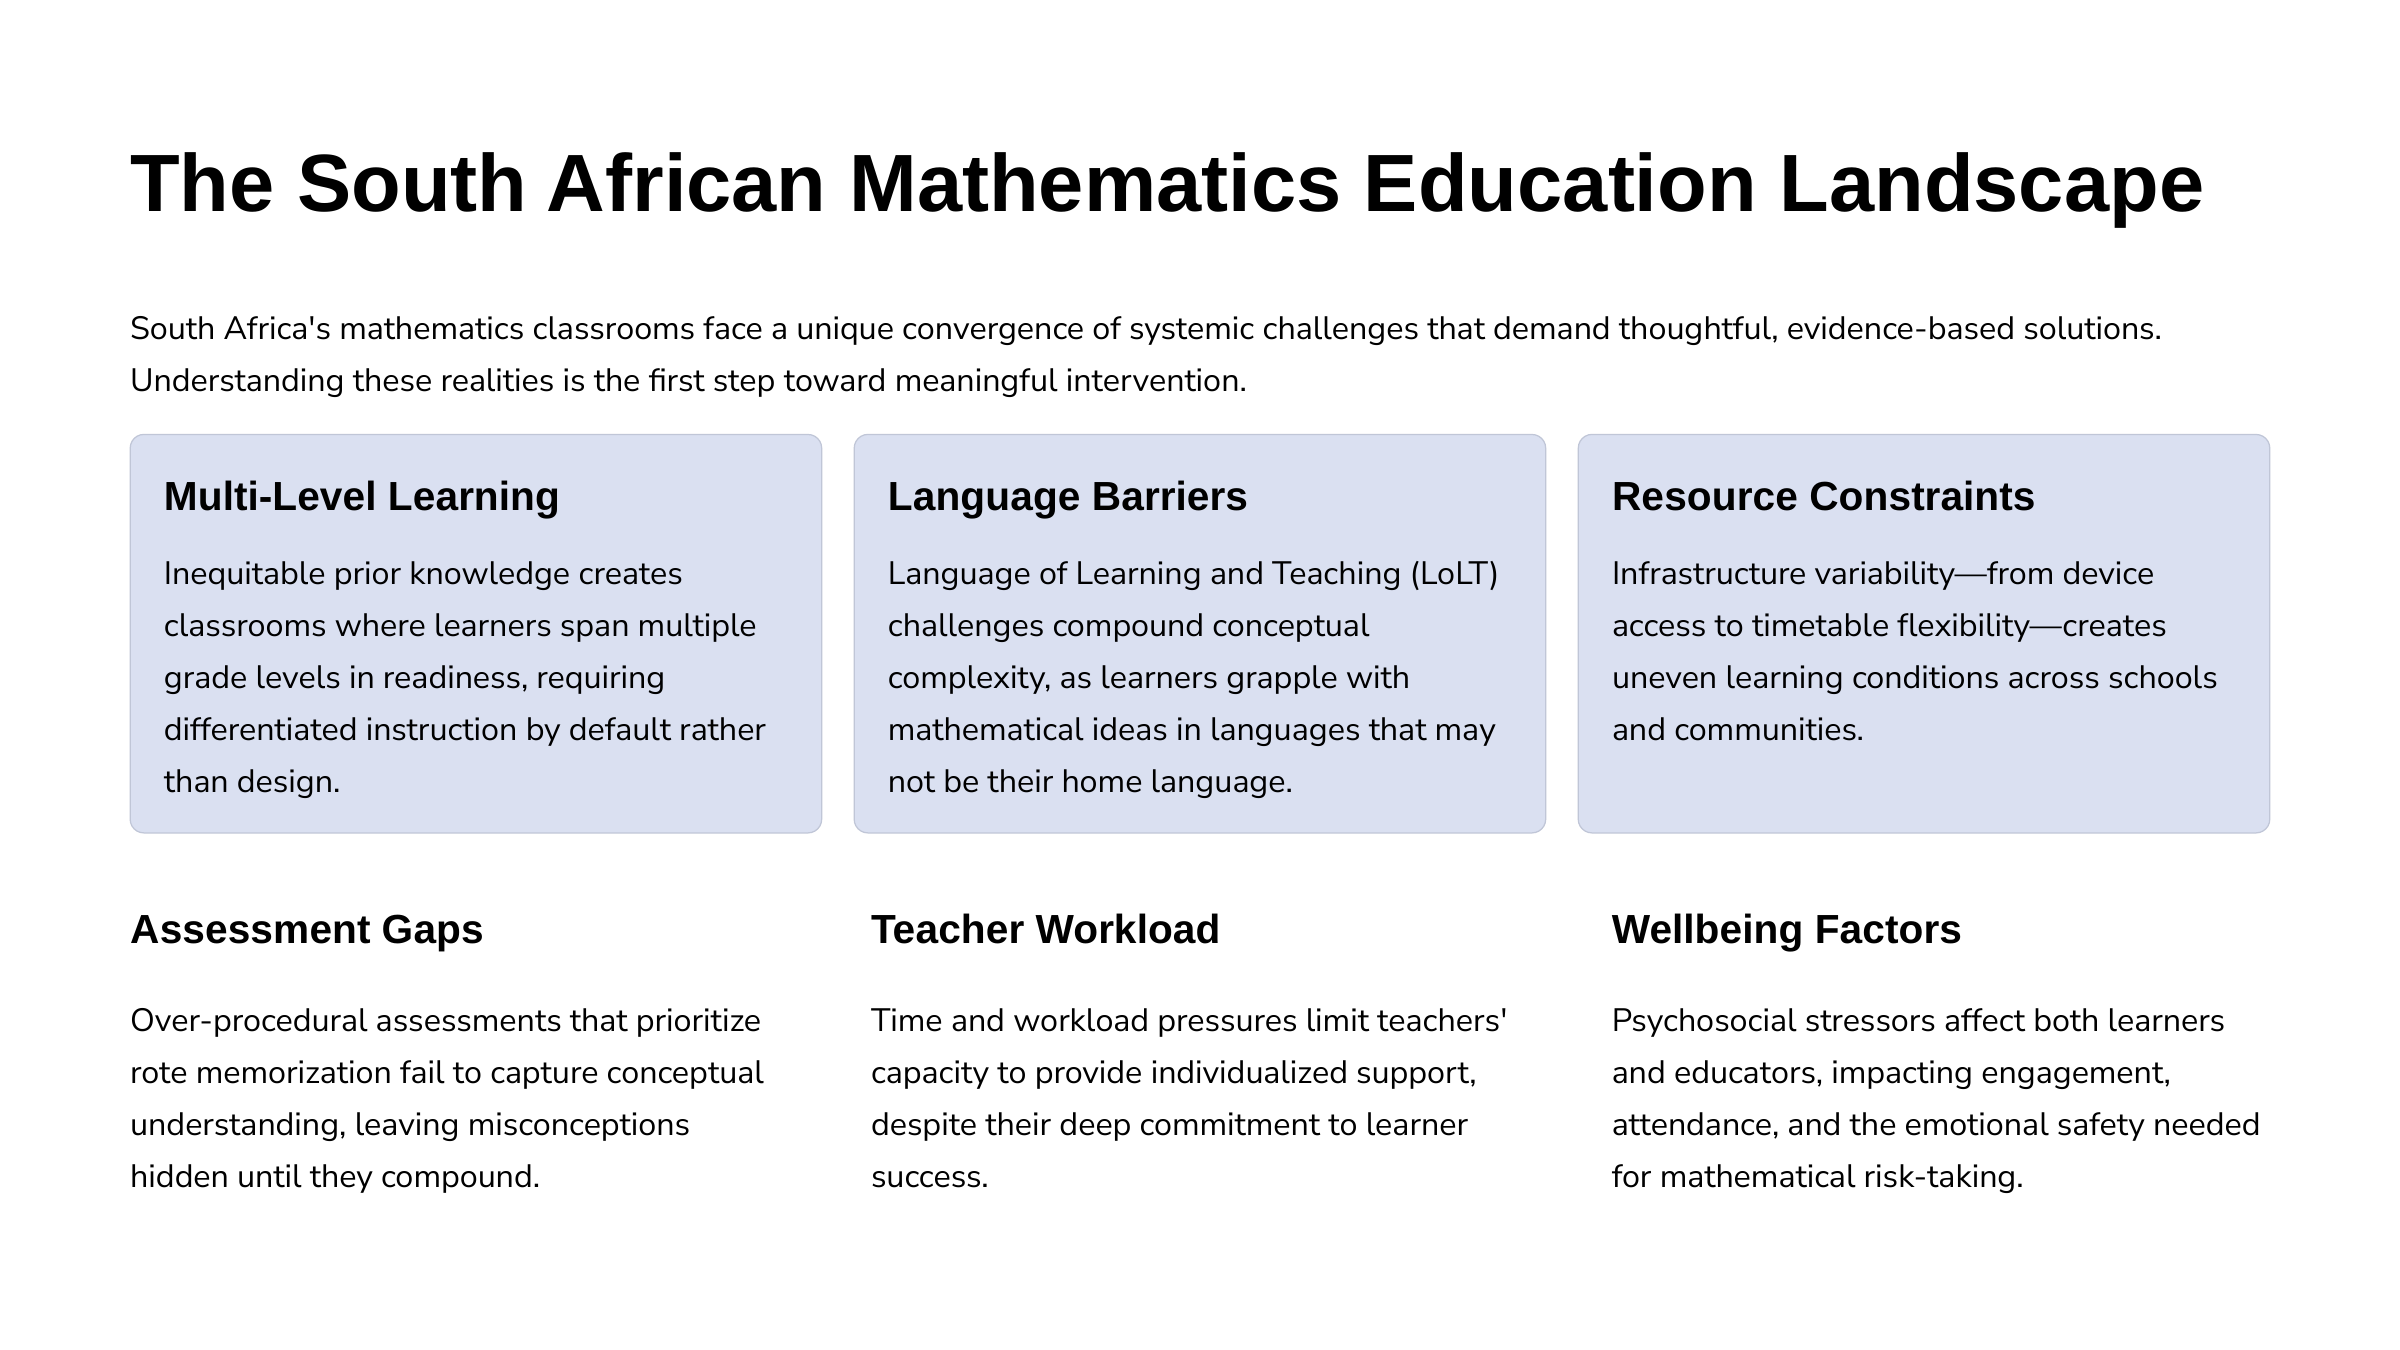

The South African Mathematics Education Landscape
South Africa's mathematics classrooms face a unique convergence of systemic challenges that demand thoughtful, evidence-based solutions. Understanding these realities is the first step toward meaningful intervention.

Multi-Level Learning
Language Barriers
Resource Constraints
Inequitable prior knowledge creates classrooms where learners span multiple grade levels in readiness, requiring differentiated instruction by default rather than design.
Language of Learning and Teaching (LoLT) challenges compound conceptual complexity, as learners grapple with mathematical ideas in languages that may not be their home language.
Infrastructure variability—from device access to timetable flexibility—creates uneven learning conditions across schools and communities.
Assessment Gaps
Teacher Workload
Wellbeing Factors
Over-procedural assessments that prioritize rote memorization fail to capture conceptual understanding, leaving misconceptions hidden until they compound.
Time and workload pressures limit teachers' capacity to provide individualized support, despite their deep commitment to learner success.
Psychosocial stressors affect both learners and educators, impacting engagement, attendance, and the emotional safety needed for mathematical risk-taking.